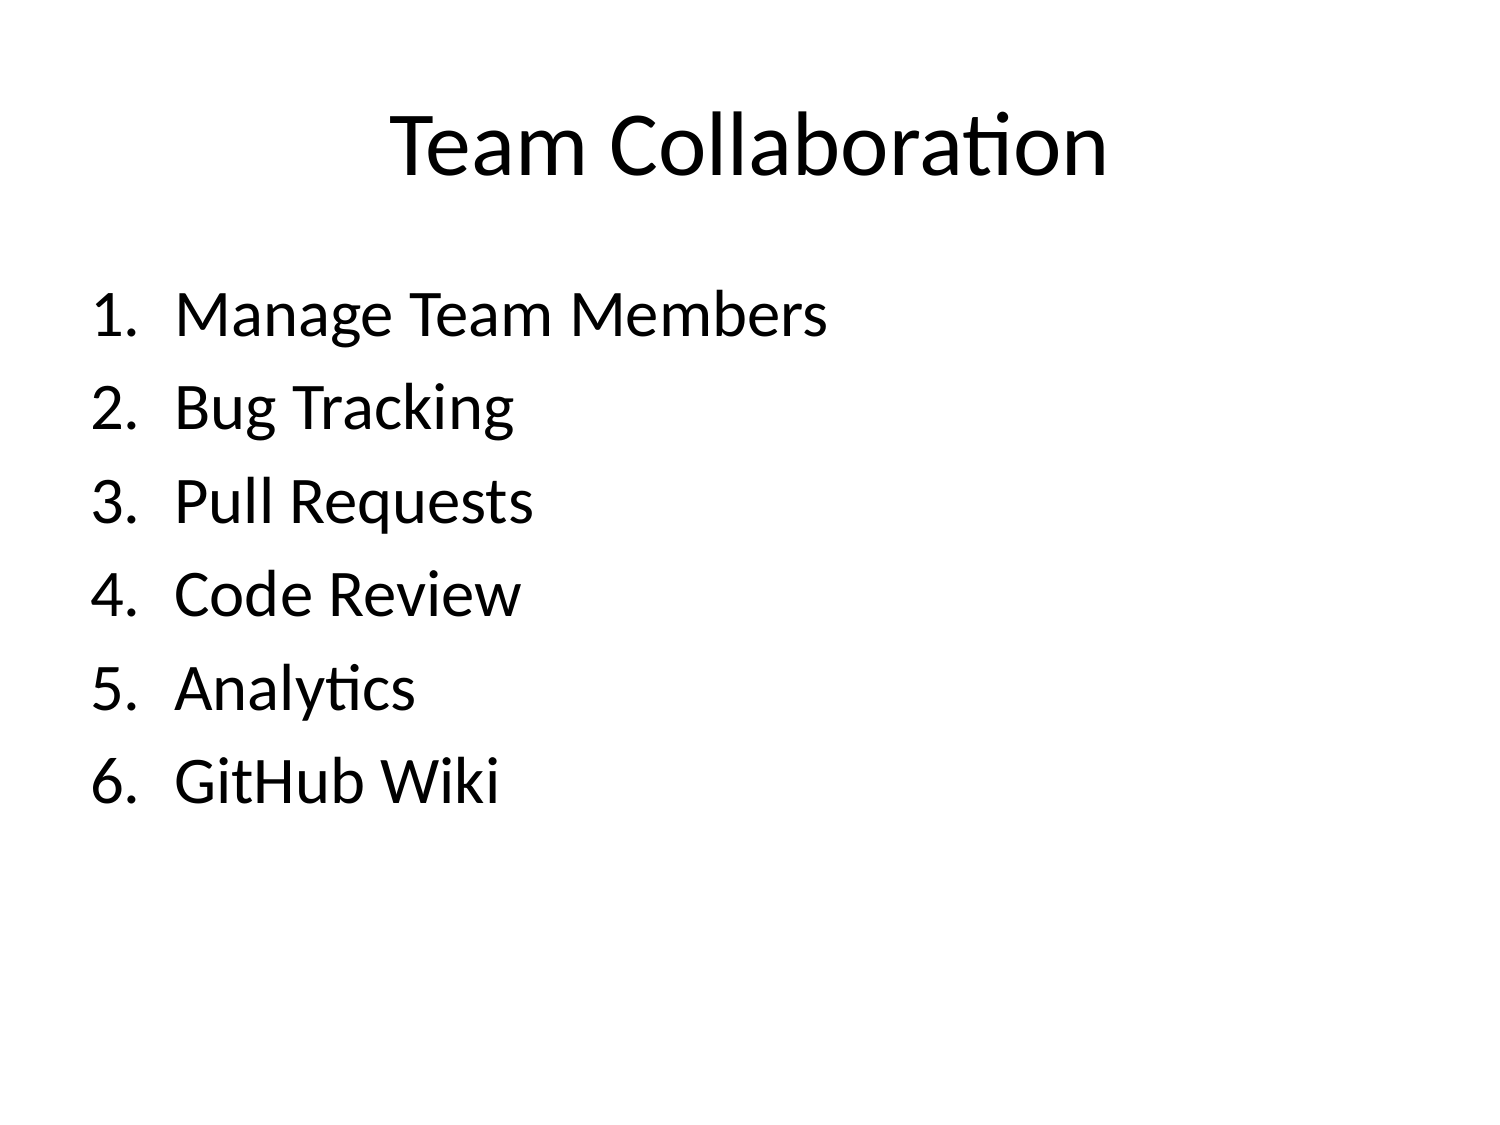

# Team Collaboration
Manage Team Members
Bug Tracking
Pull Requests
Code Review
Analytics
GitHub Wiki